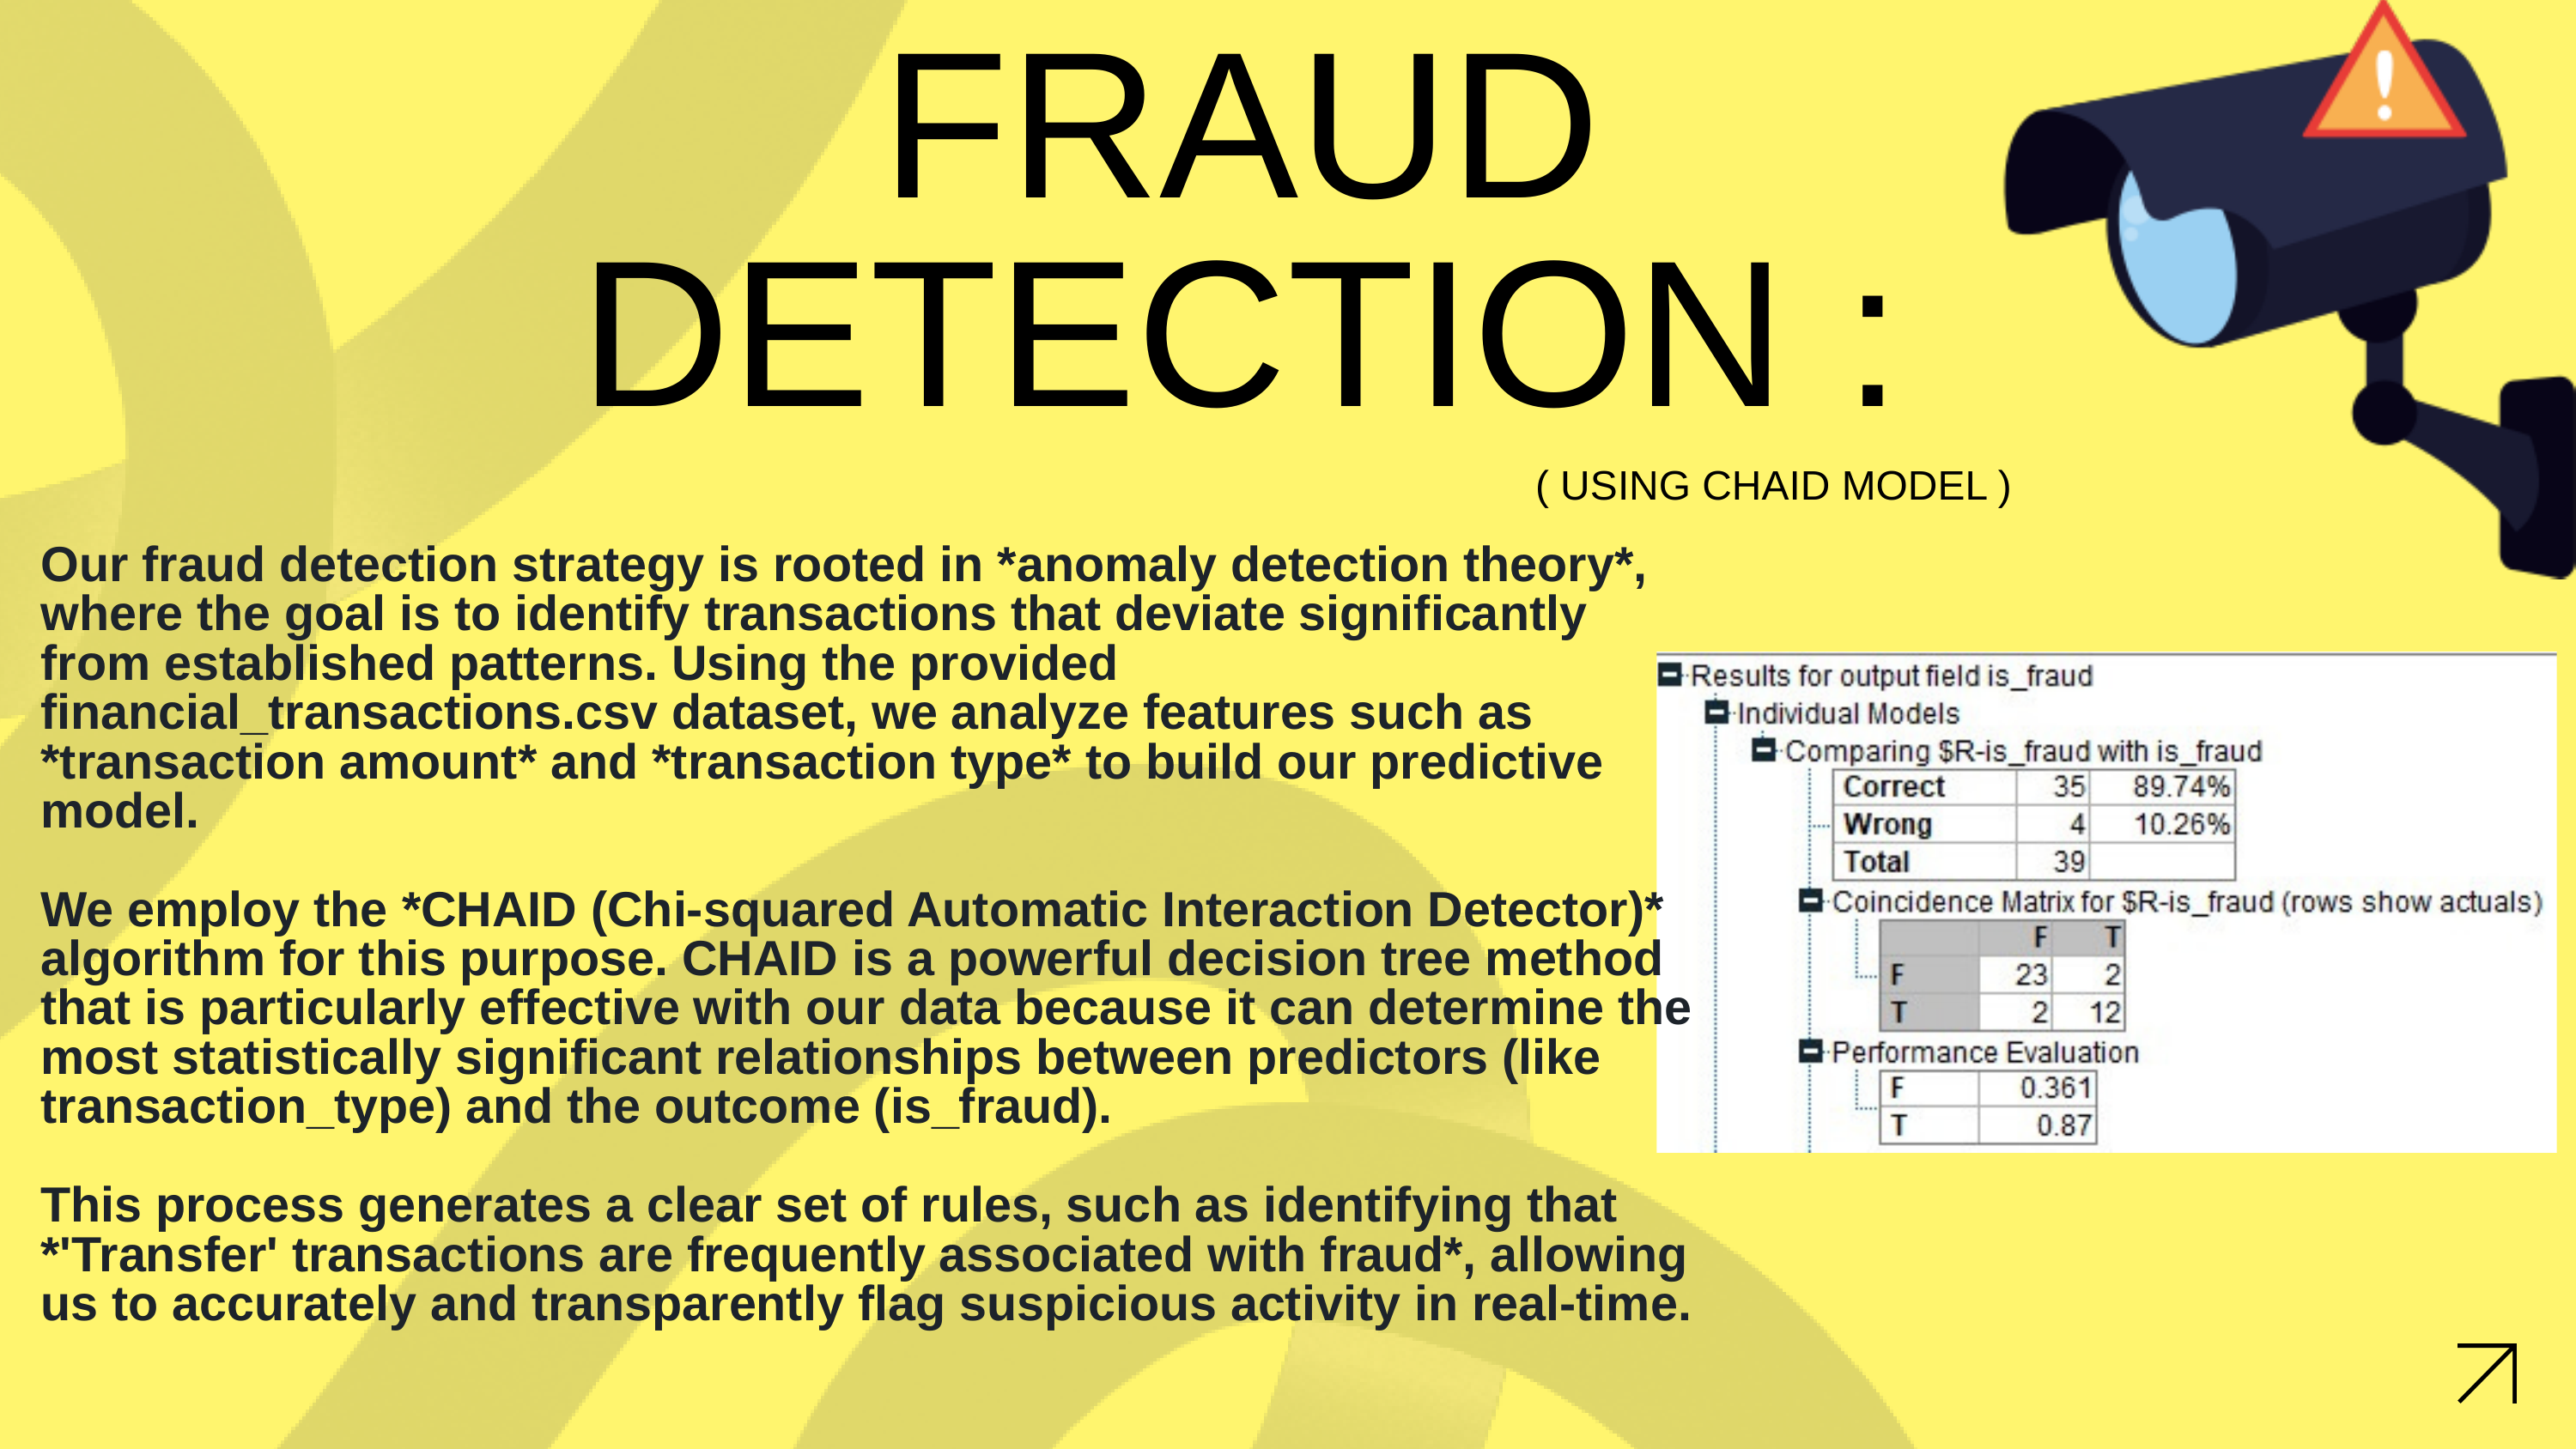

FRAUD DETECTION :

( USING CHAID MODEL )
Our fraud detection strategy is rooted in *anomaly detection theory*, where the goal is to identify transactions that deviate significantly from established patterns. Using the provided financial_transactions.csv dataset, we analyze features such as *transaction amount* and *transaction type* to build our predictive model.

We employ the *CHAID (Chi-squared Automatic Interaction Detector)* algorithm for this purpose. CHAID is a powerful decision tree method that is particularly effective with our data because it can determine the most statistically significant relationships between predictors (like transaction_type) and the outcome (is_fraud).

This process generates a clear set of rules, such as identifying that *'Transfer' transactions are frequently associated with fraud*, allowing us to accurately and transparently flag suspicious activity in real-time.